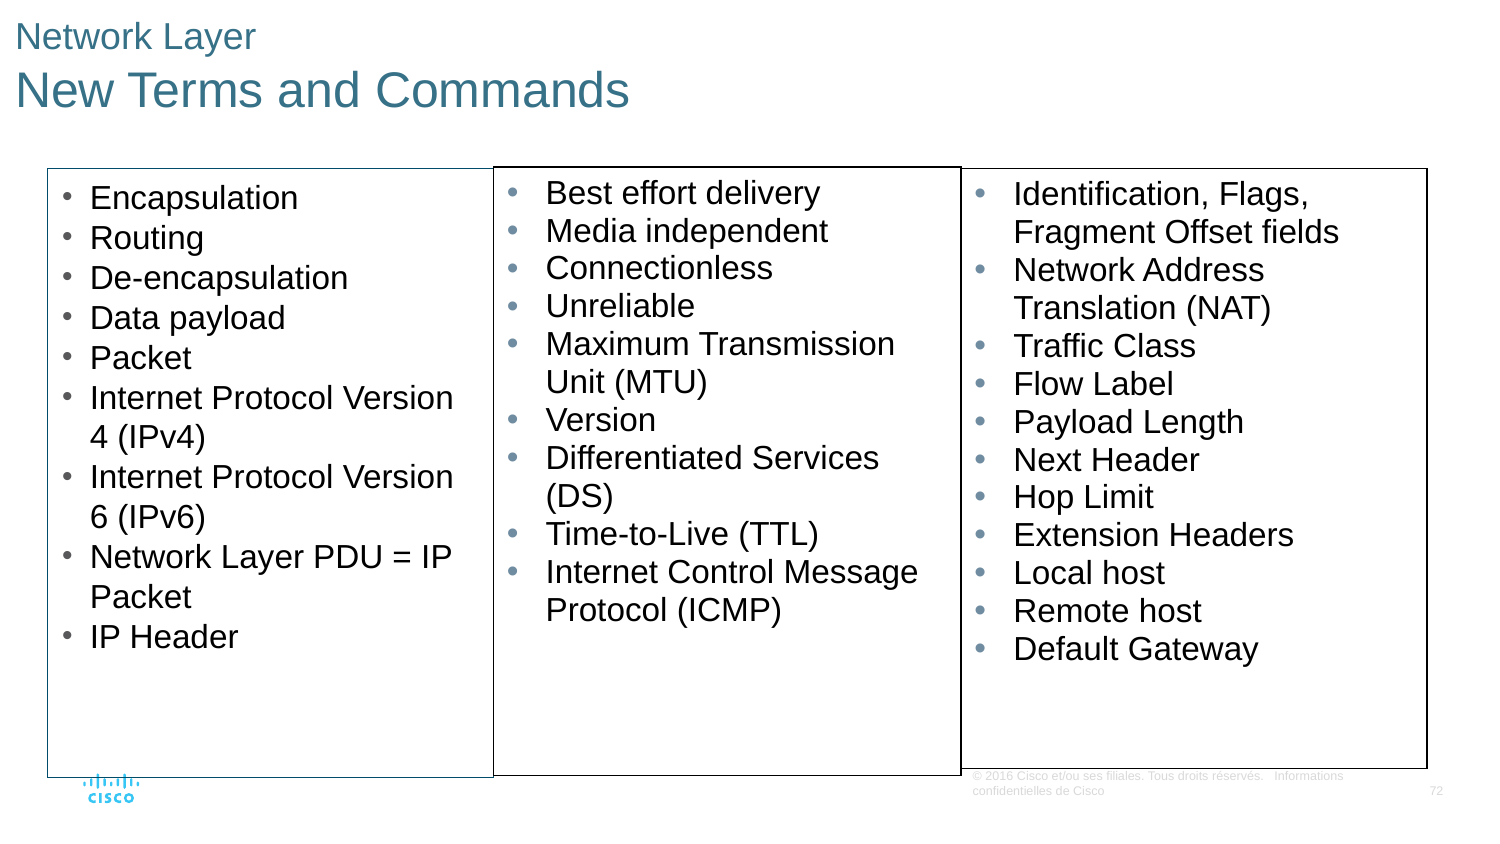

# Network Layer New Terms and Commands
Best effort delivery
Media independent
Connectionless
Unreliable
Maximum Transmission Unit (MTU)
Version
Differentiated Services (DS)
Time-to-Live (TTL)
Internet Control Message Protocol (ICMP)

Encapsulation
Routing
De-encapsulation
Data payload
Packet
Internet Protocol Version 4 (IPv4)
Internet Protocol Version 6 (IPv6)
Network Layer PDU = IP Packet
IP Header
Identification, Flags, Fragment Offset fields
Network Address Translation (NAT)
Traffic Class
Flow Label
Payload Length
Next Header
Hop Limit
Extension Headers
Local host
Remote host
Default Gateway